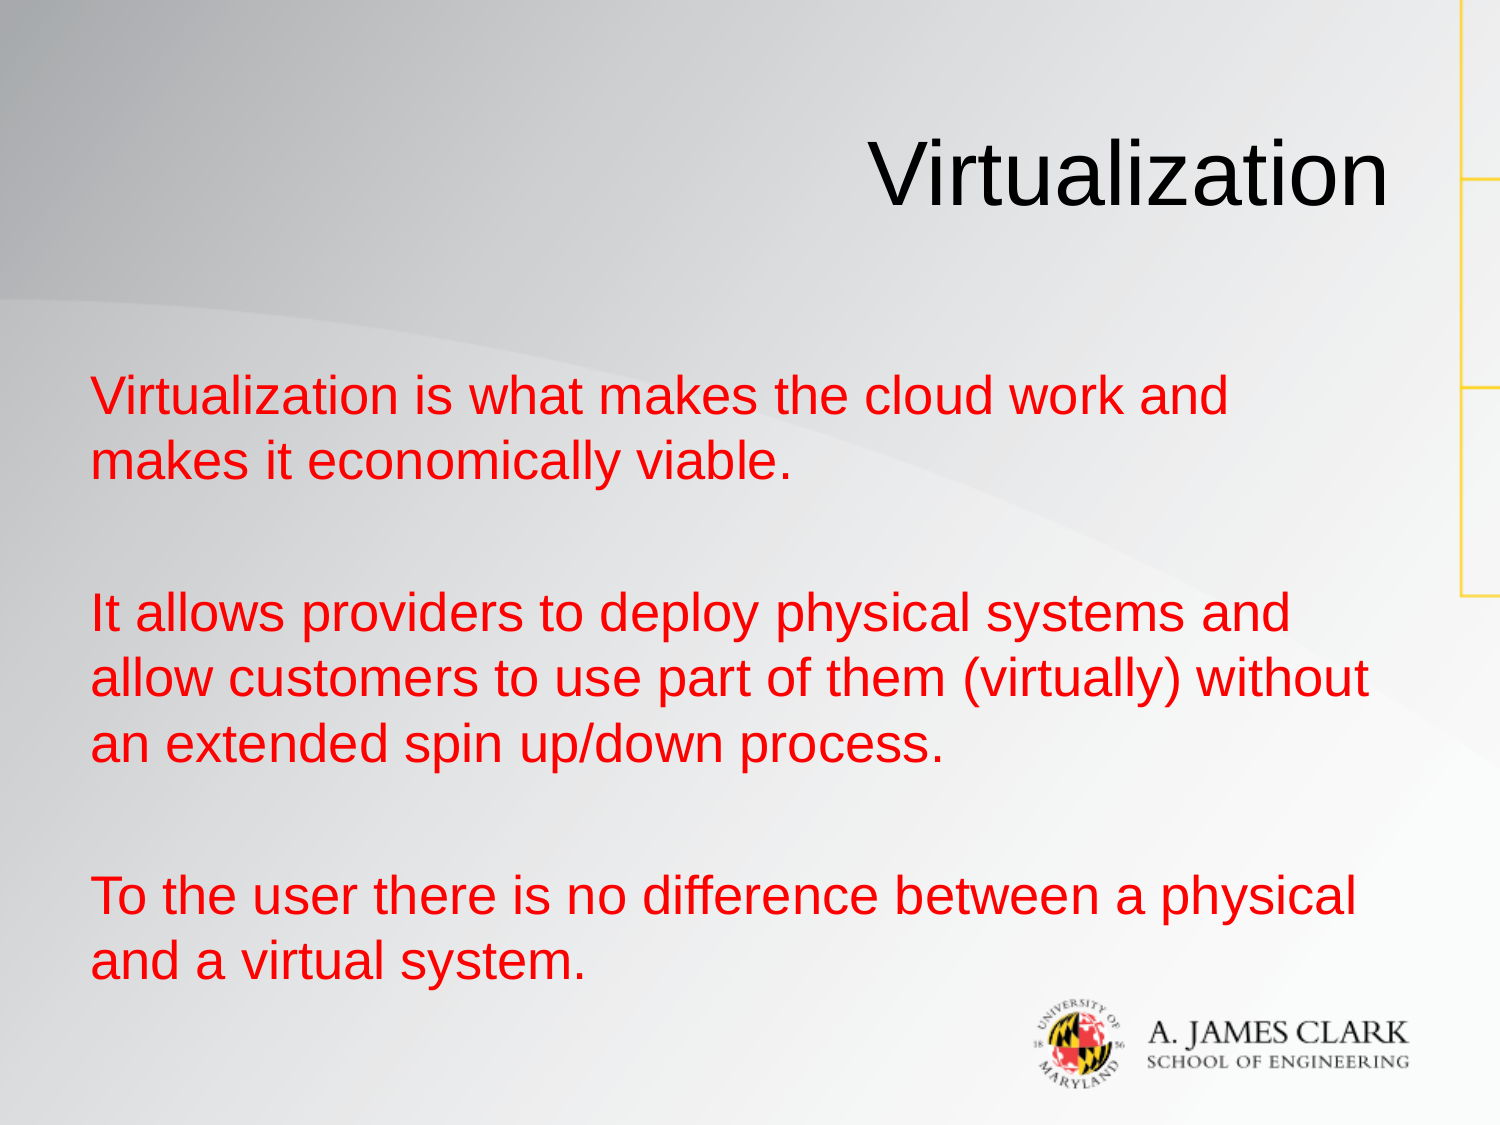

# Virtualization
Virtualization is what makes the cloud work and makes it economically viable.

It allows providers to deploy physical systems and allow customers to use part of them (virtually) without an extended spin up/down process.

To the user there is no difference between a physical and a virtual system.